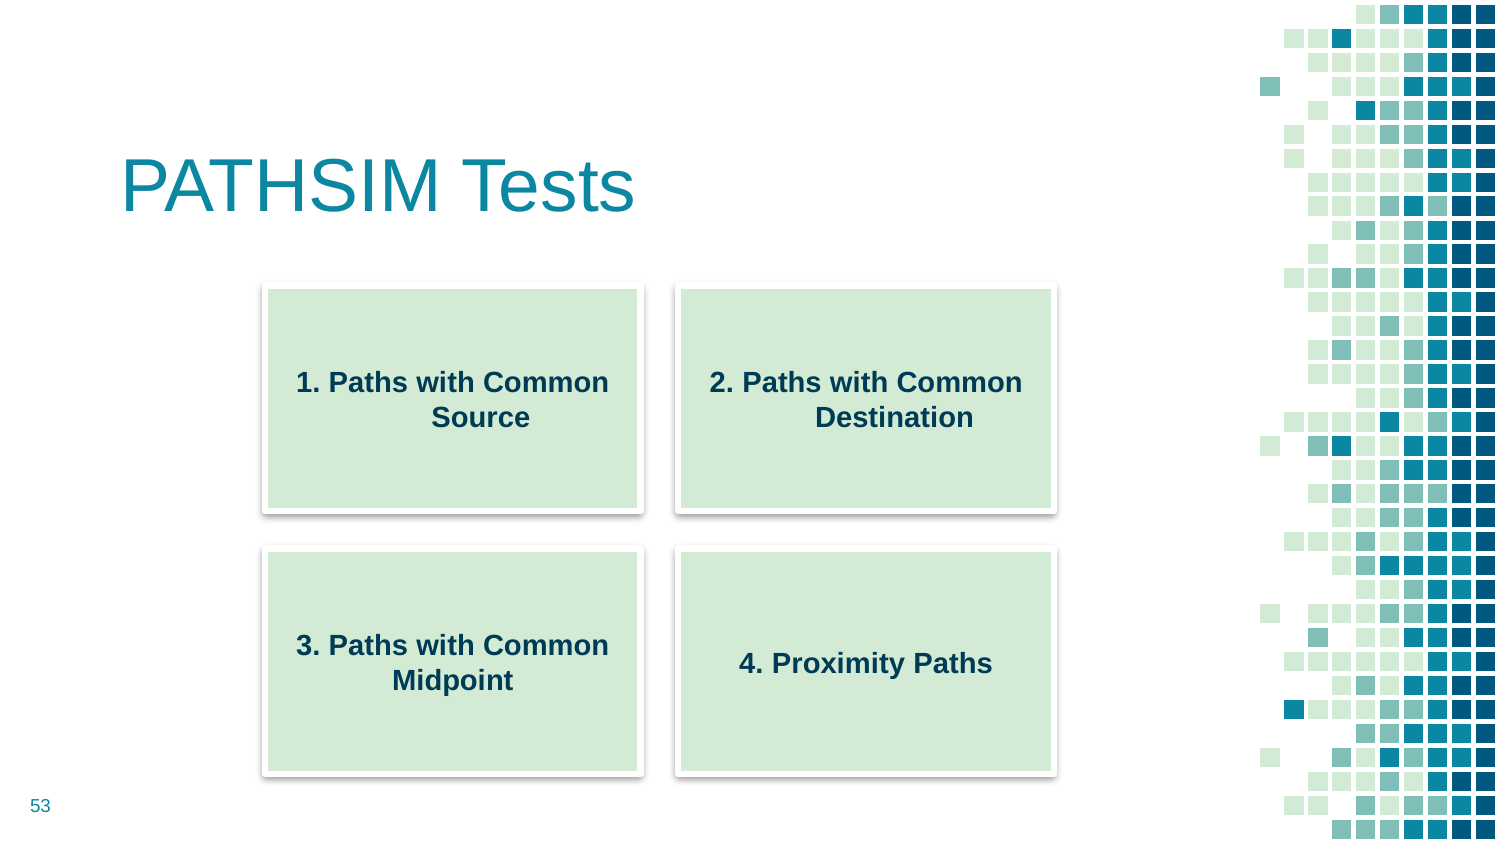

PATHSIM Tests
1. Paths with Common Source
2. Paths with Common Destination
3. Paths with Common
Midpoint
4. Proximity Paths
53